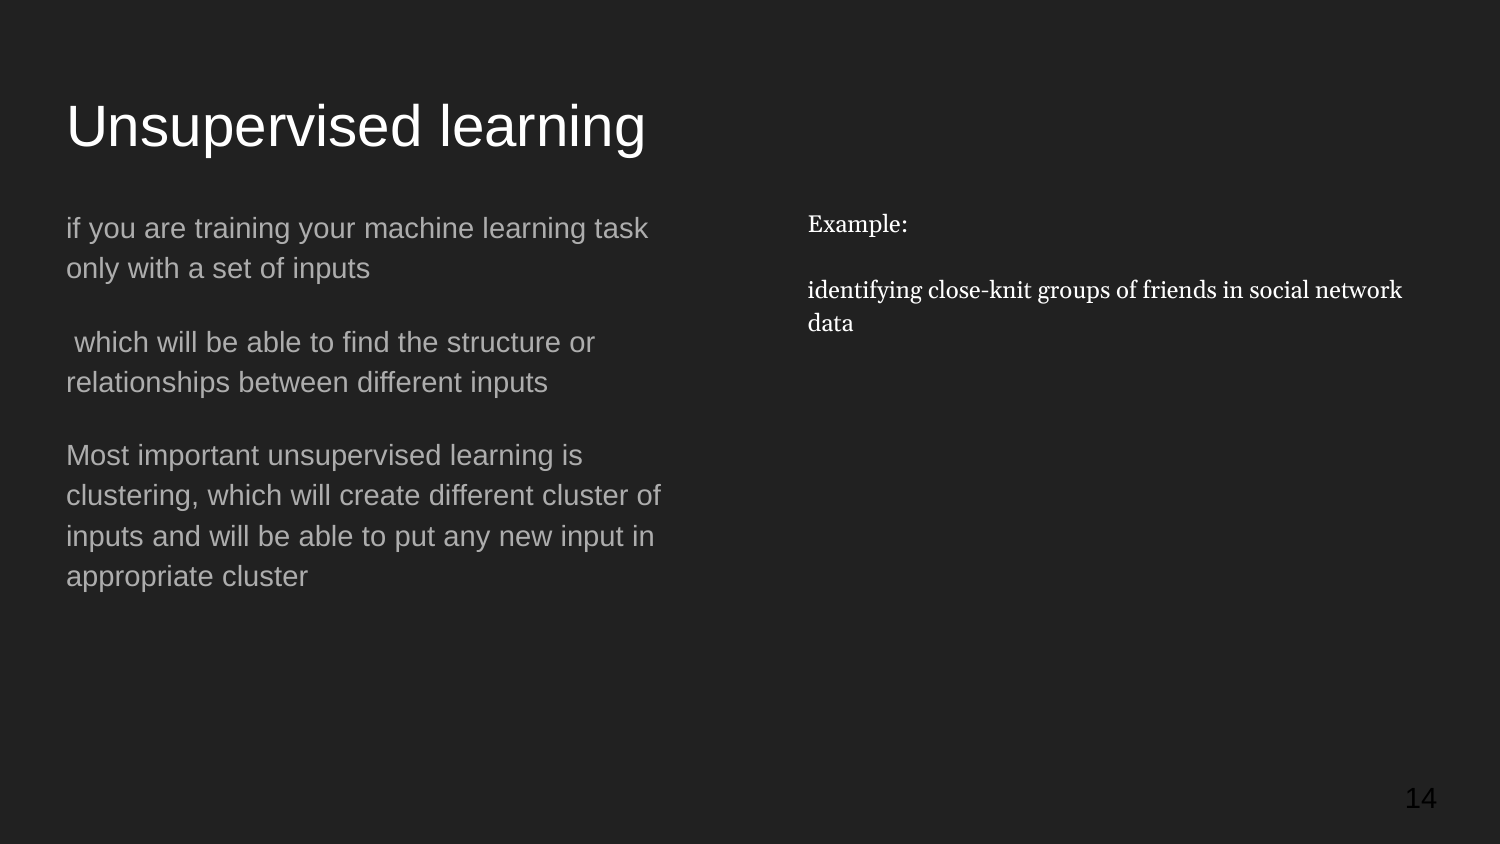

# Unsupervised learning
if you are training your machine learning task only with a set of inputs
 which will be able to find the structure or relationships between different inputs
Most important unsupervised learning is clustering, which will create different cluster of inputs and will be able to put any new input in appropriate cluster
Example:
identifying close-knit groups of friends in social network data
14